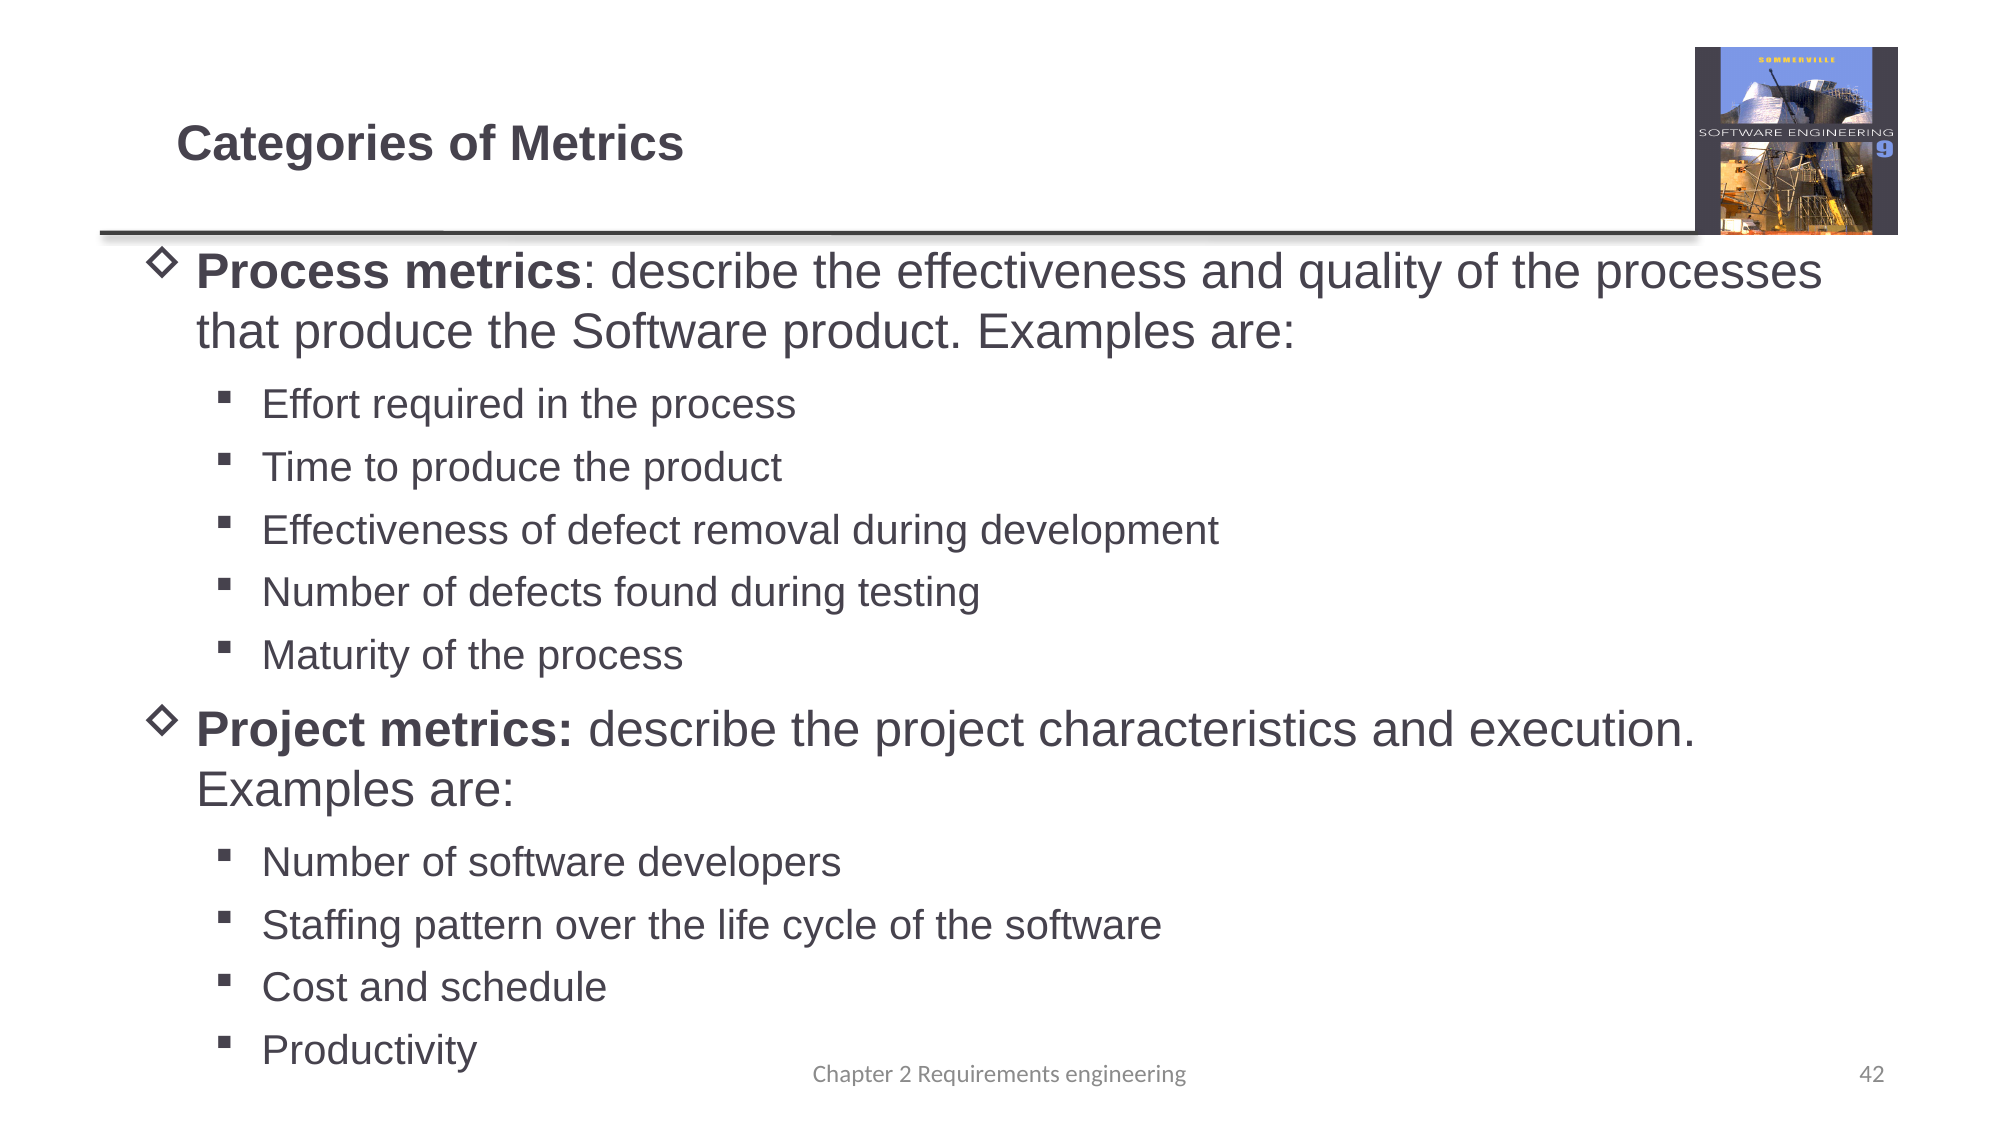

# Categories of Metrics
Process metrics: describe the effectiveness and quality of the processes that produce the Software product. Examples are:
Effort required in the process
Time to produce the product
Effectiveness of defect removal during development
Number of defects found during testing
Maturity of the process
Project metrics: describe the project characteristics and execution. Examples are:
Number of software developers
Staffing pattern over the life cycle of the software
Cost and schedule
Productivity

Chapter 2 Requirements engineering
42